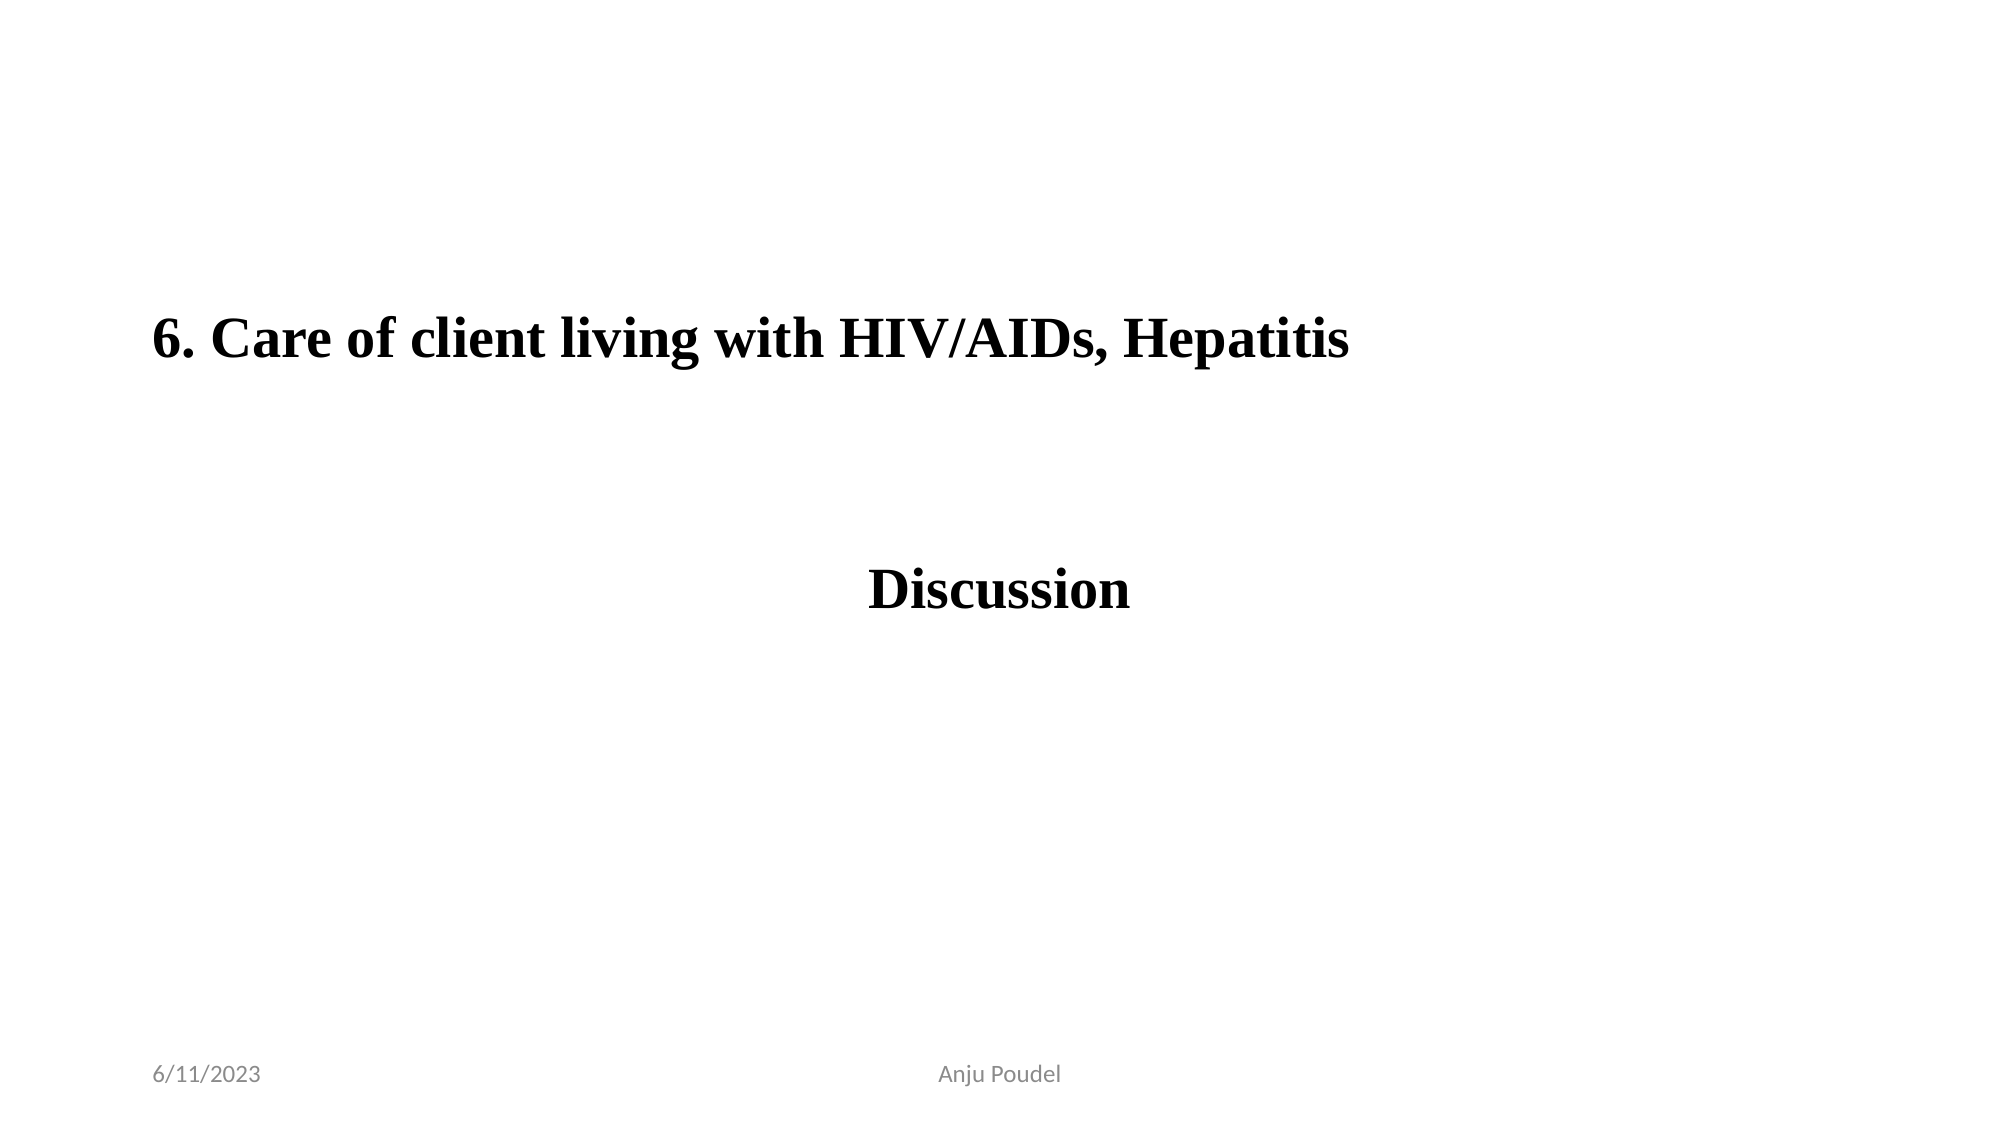

#
6. Care of client living with HIV/AIDs, Hepatitis

Discussion
6/11/2023
Anju Poudel